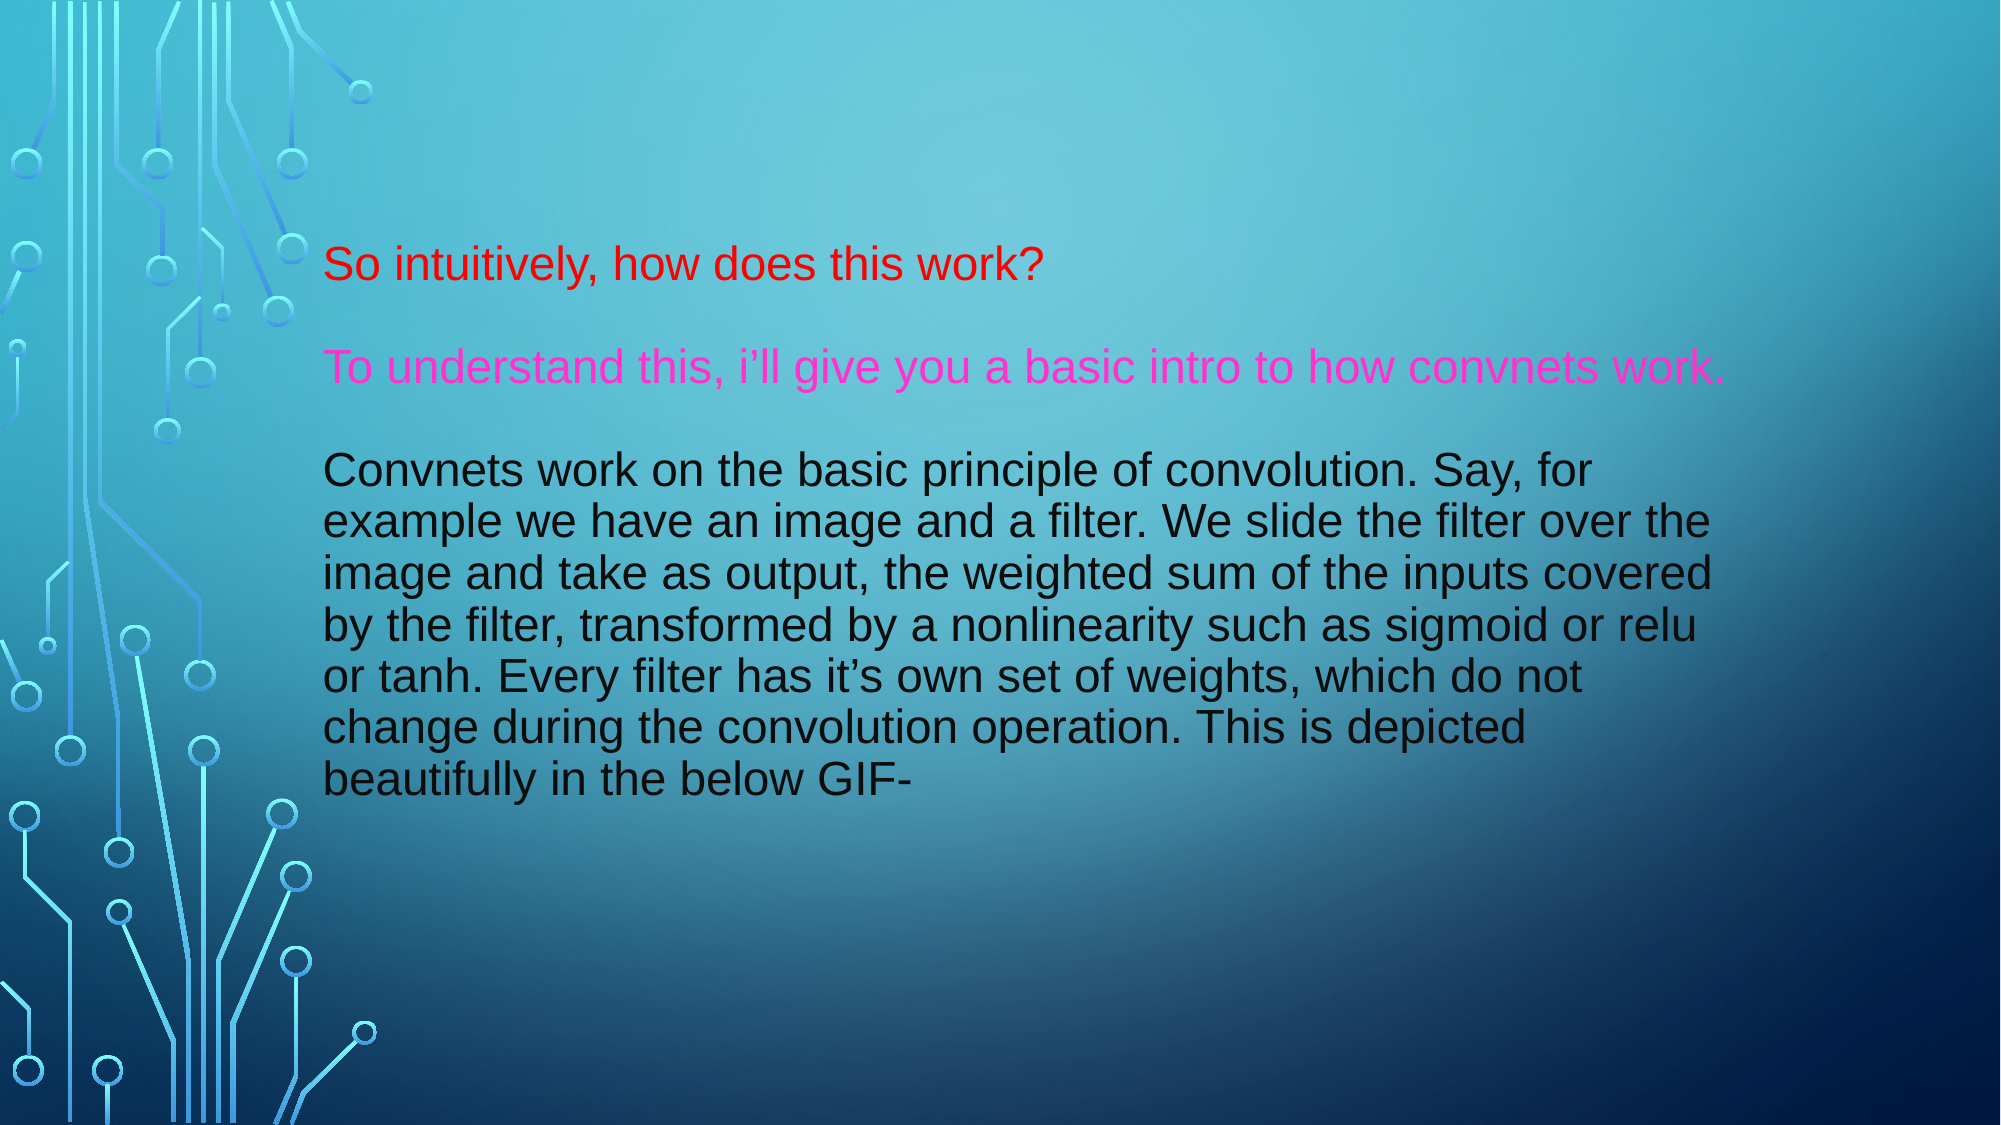

# So intuitively, how does this work? To understand this, i’ll give you a basic intro to how convnets work. Convnets work on the basic principle of convolution. Say, for example we have an image and a filter. We slide the filter over the image and take as output, the weighted sum of the inputs covered by the filter, transformed by a nonlinearity such as sigmoid or relu or tanh. Every filter has it’s own set of weights, which do not change during the convolution operation. This is depicted beautifully in the below GIF-